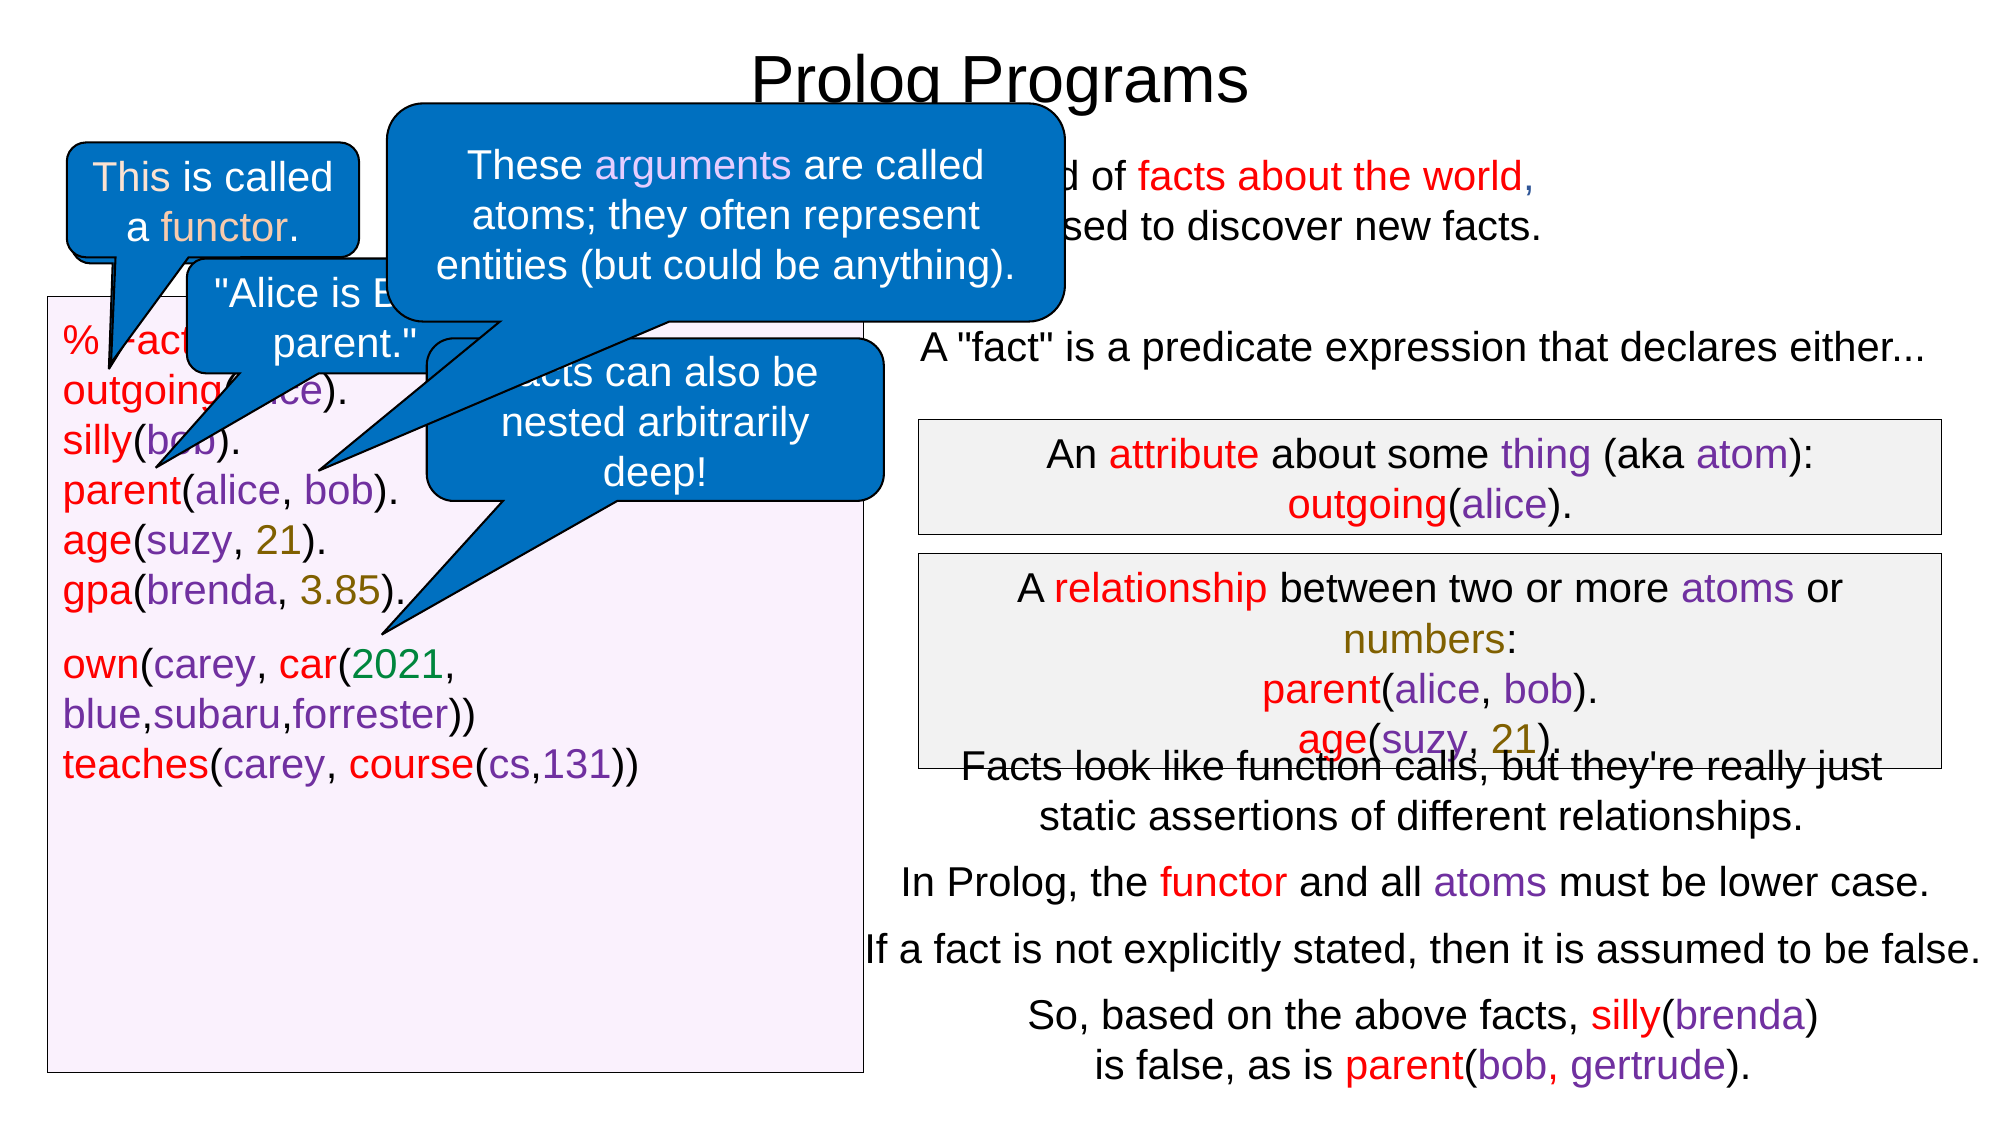

# Prolog Programs
These arguments are called atoms; they often represent entities (but could be anything).
Every Prolog program is comprised of facts about the world,
and a bunch of rules that can be used to discover new facts.
This is called a functor.
"Alice is outgoing."
"Alice is Bob's parent."

% Facts:
outgoing(alice).
silly(bob).
parent(alice, bob).
age(suzy, 21).
gpa(brenda, 3.85).
A "fact" is a predicate expression that declares either...
Facts can also be nested arbitrarily deep!
An attribute about some thing (aka atom):
outgoing(alice).
A relationship between two or more atoms or numbers:
parent(alice, bob).
age(suzy, 21).
own(carey, car(2021, blue,subaru,forrester))
teaches(carey, course(cs,131))

Facts look like function calls, but they're really just static assertions of different relationships.
In Prolog, the functor and all atoms must be lower case.
If a fact is not explicitly stated, then it is assumed to be false.
So, based on the above facts, silly(brenda) is false, as is parent(bob, gertrude).